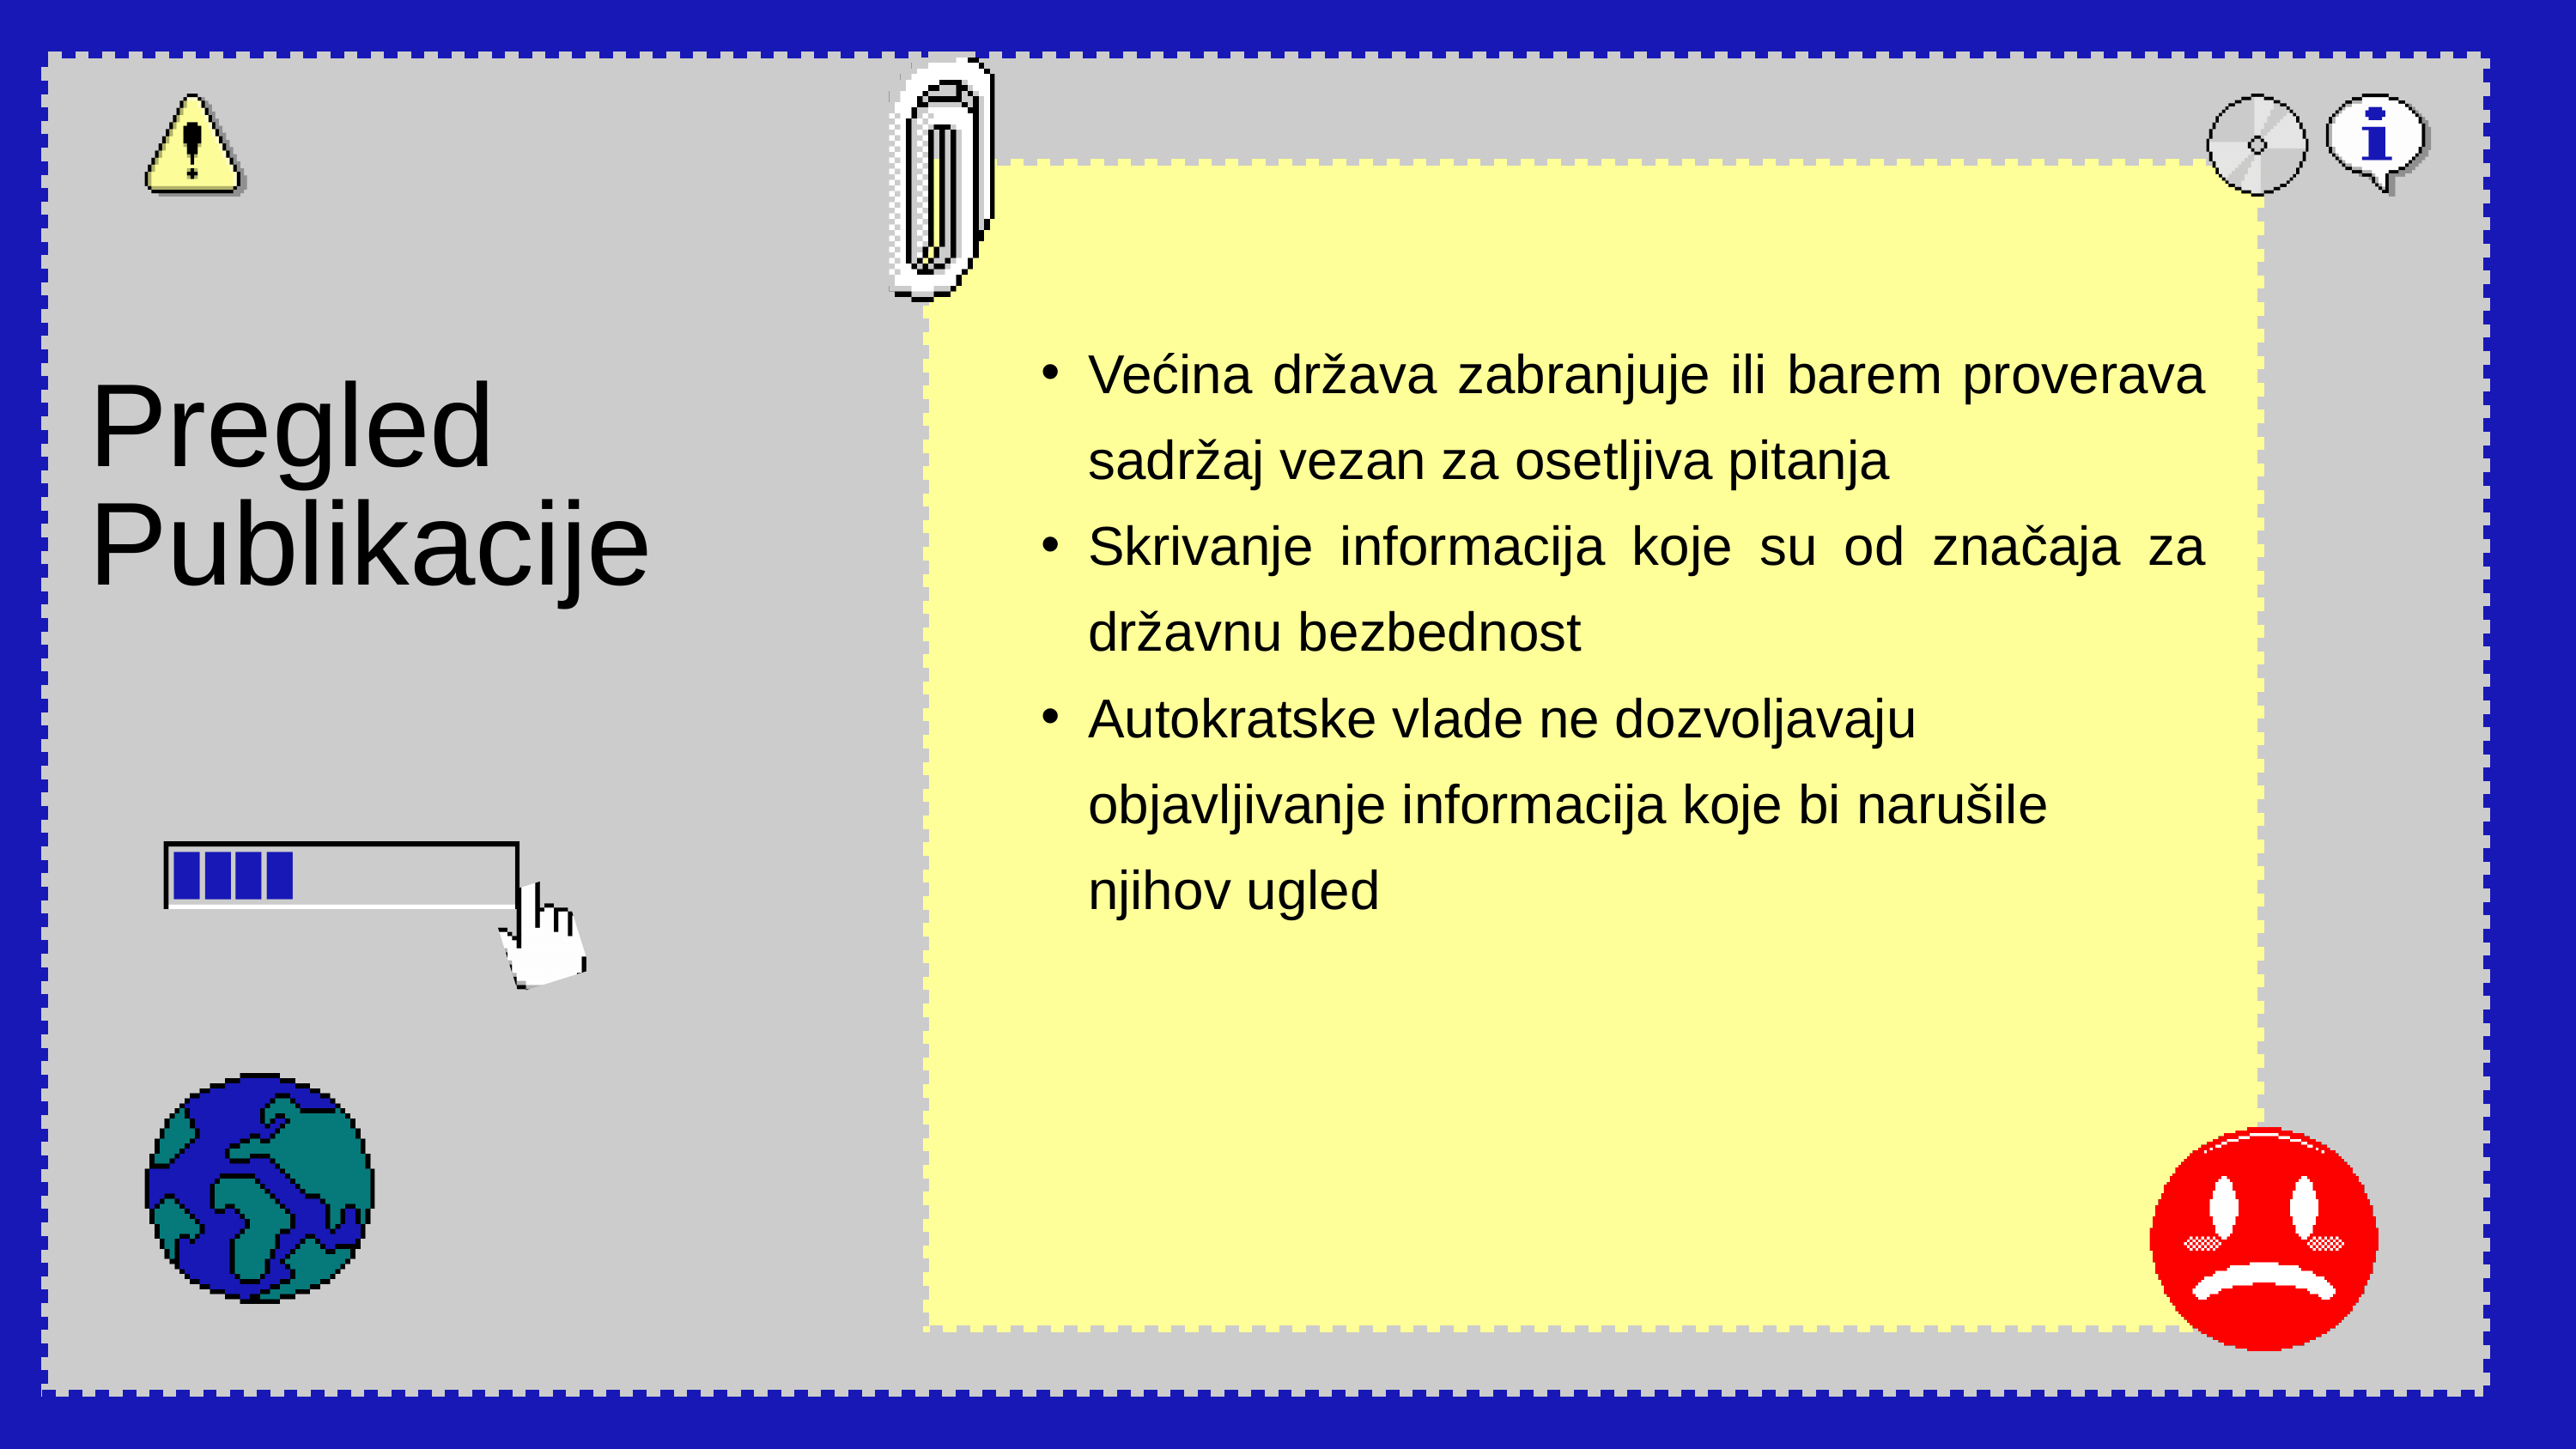

Većina država zabranjuje ili barem proverava sadržaj vezan za osetljiva pitanja
Skrivanje informacija koje su od značaja za državnu bezbednost
Autokratske vlade ne dozvoljavaju objavljivanje informacija koje bi narušile njihov ugled
Pregled Publikacije